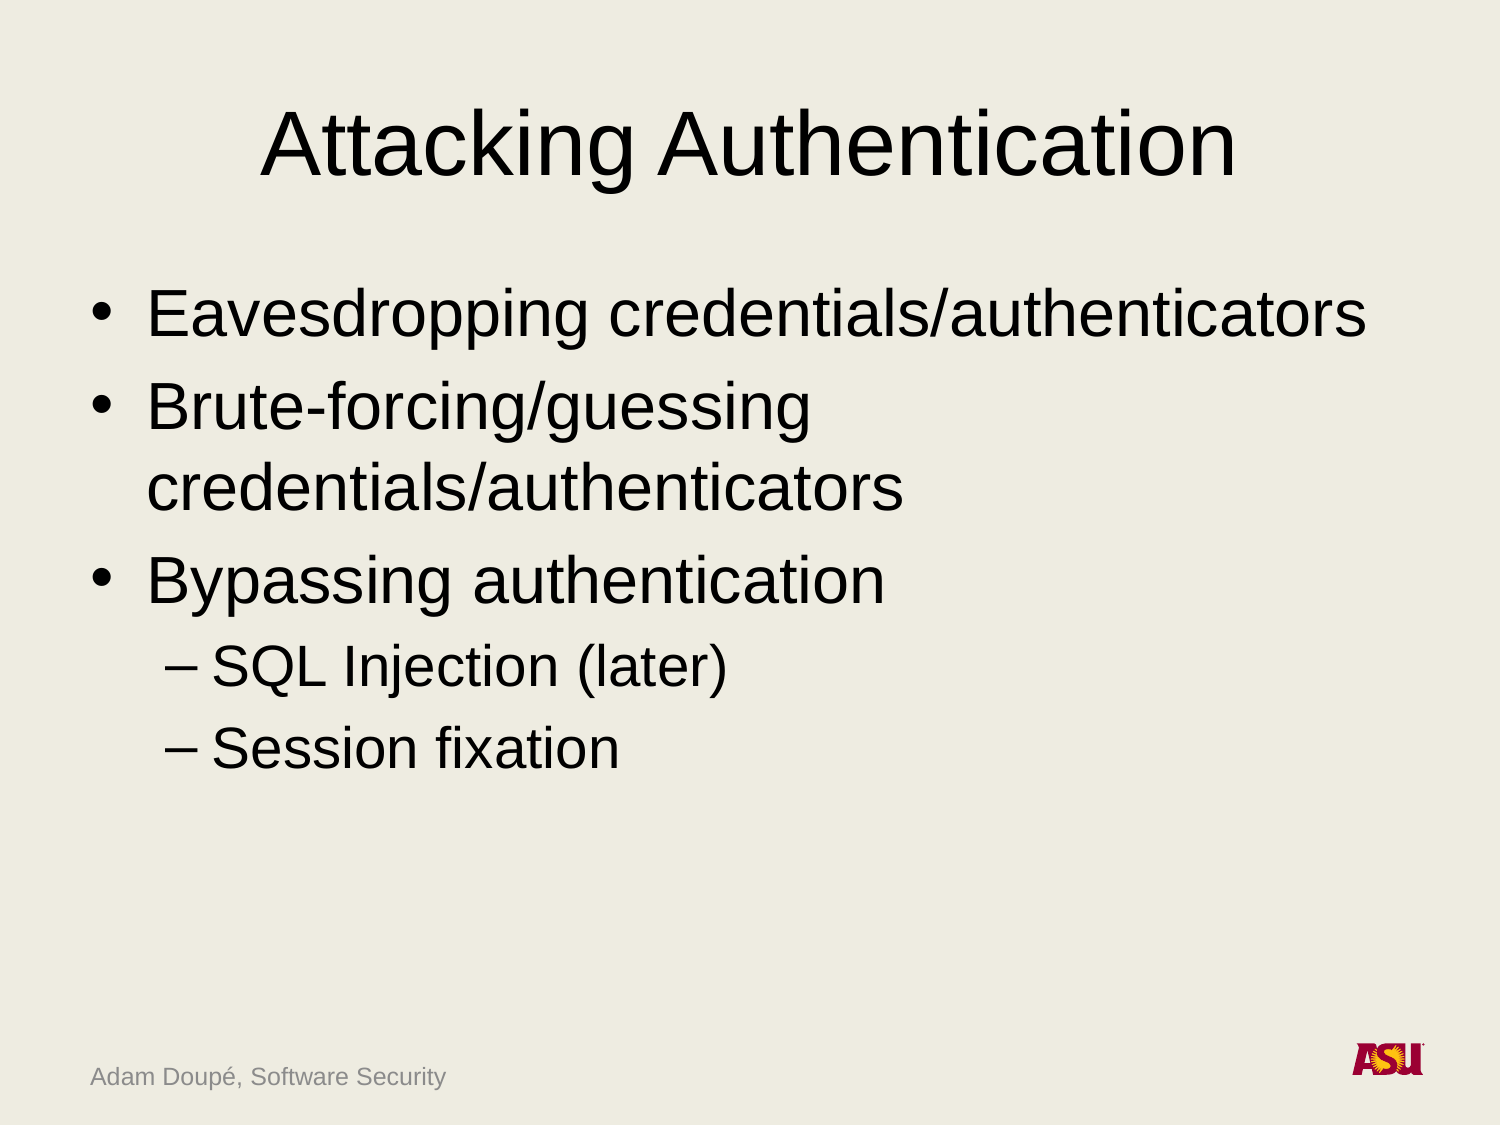

# Attacking Authentication
Eavesdropping credentials/authenticators
Brute-forcing/guessing credentials/authenticators
Bypassing authentication
SQL Injection (later)
Session fixation